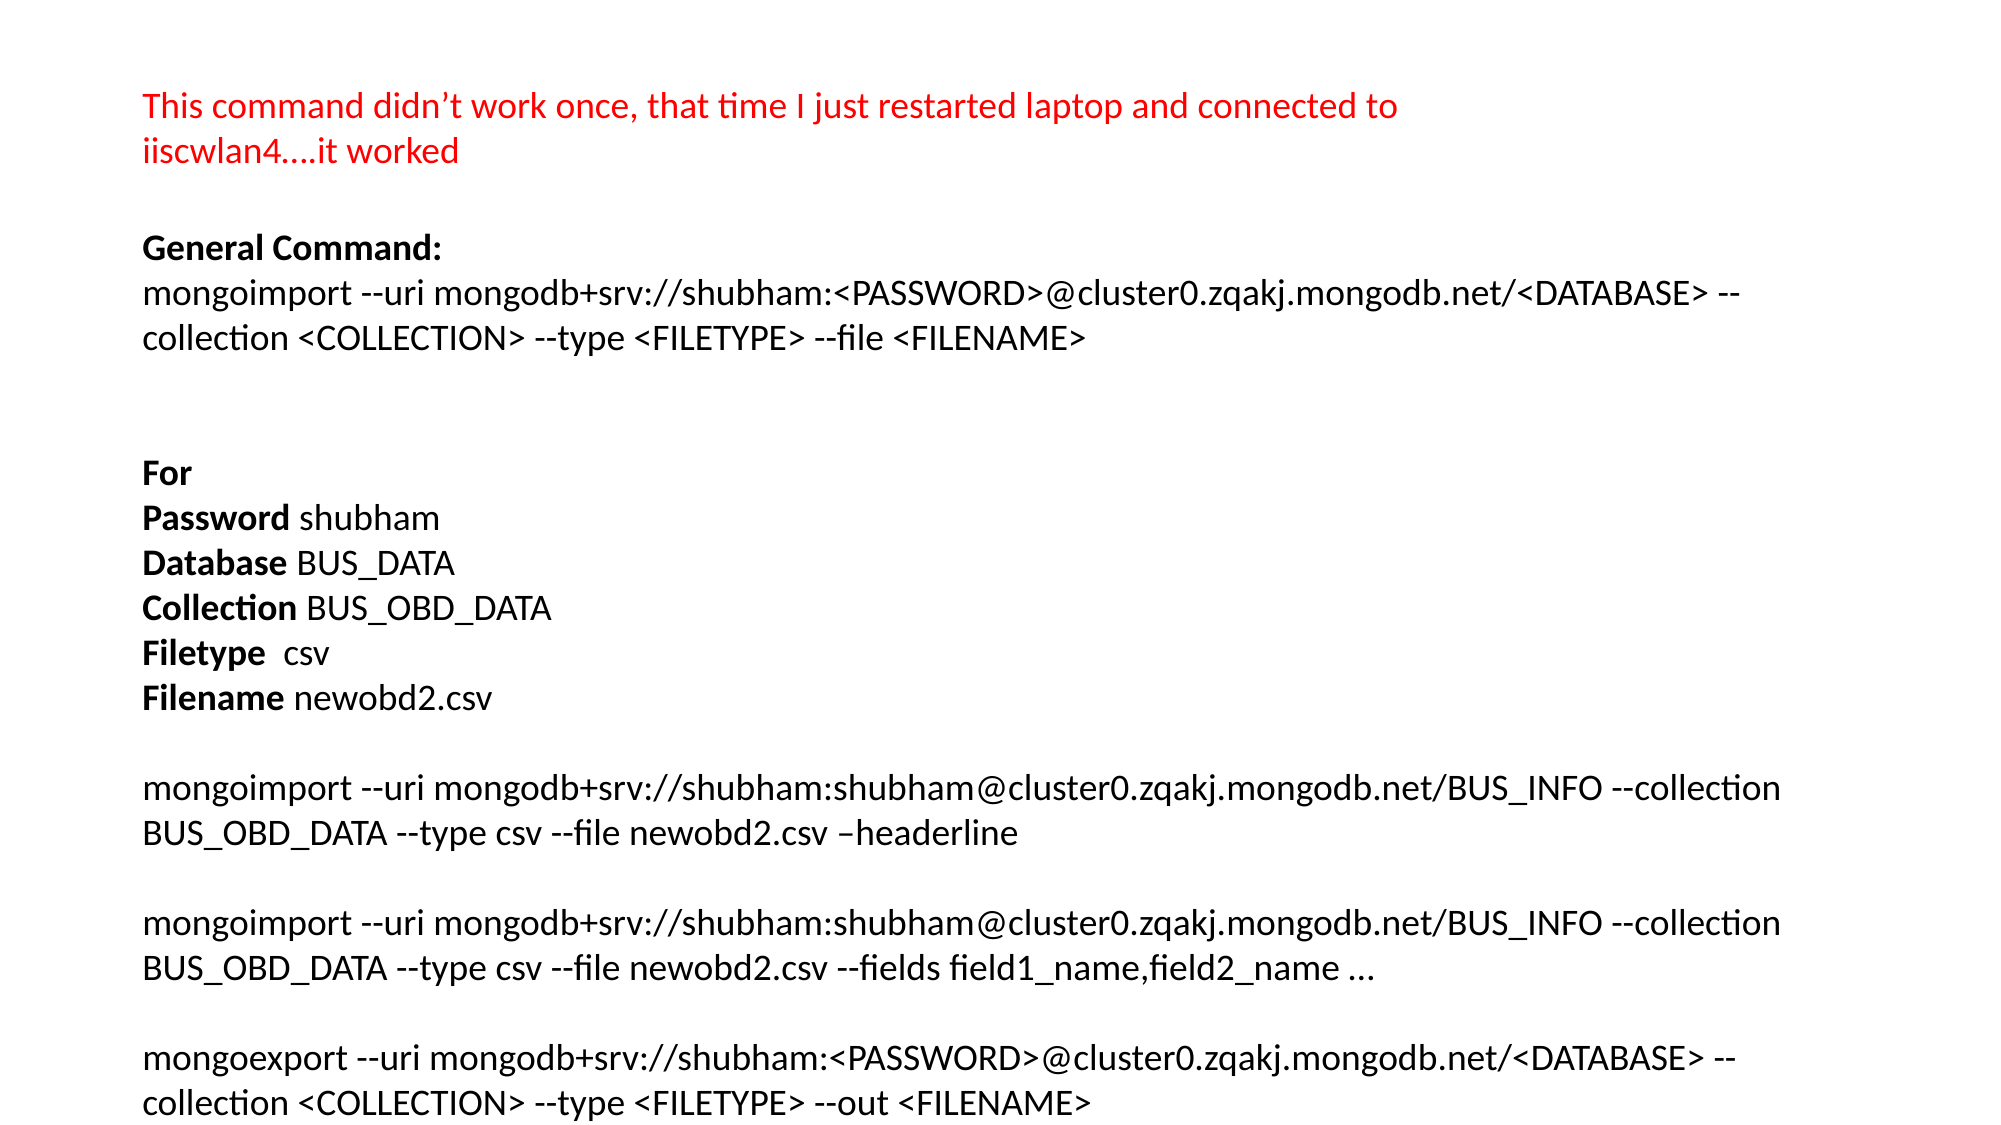

This command didn’t work once, that time I just restarted laptop and connected to iiscwlan4….it worked
General Command:
mongoimport --uri mongodb+srv://shubham:<PASSWORD>@cluster0.zqakj.mongodb.net/<DATABASE> --collection <COLLECTION> --type <FILETYPE> --file <FILENAME>

For
Password shubham
Database BUS_DATA
Collection BUS_OBD_DATA
Filetype  csv
Filename newobd2.csv

mongoimport --uri mongodb+srv://shubham:shubham@cluster0.zqakj.mongodb.net/BUS_INFO --collection BUS_OBD_DATA --type csv --file newobd2.csv –headerline

mongoimport --uri mongodb+srv://shubham:shubham@cluster0.zqakj.mongodb.net/BUS_INFO --collection BUS_OBD_DATA --type csv --file newobd2.csv --fields field1_name,field2_name …

mongoexport --uri mongodb+srv://shubham:<PASSWORD>@cluster0.zqakj.mongodb.net/<DATABASE> --collection <COLLECTION> --type <FILETYPE> --out <FILENAME>